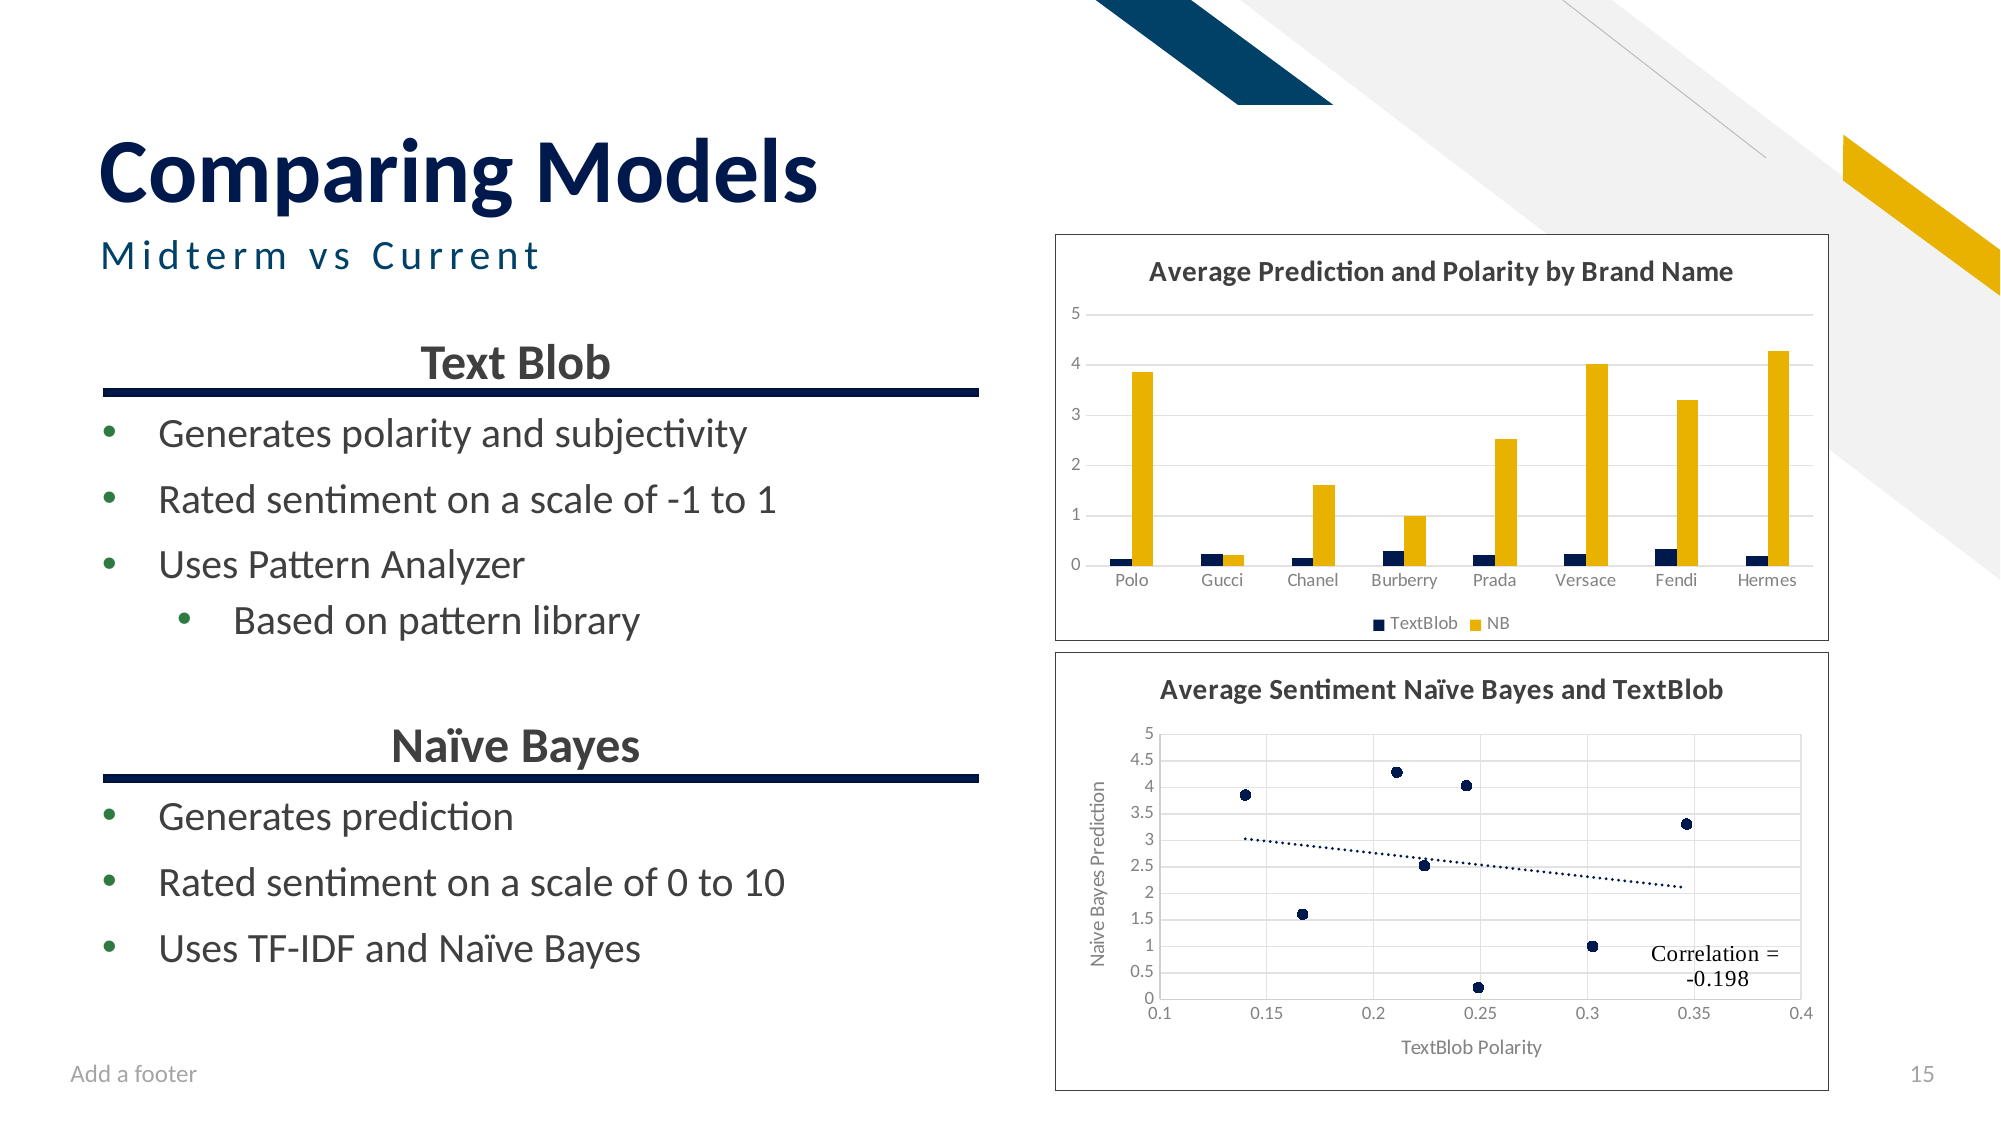

# Comparing Models

Midterm vs Current

### Chart: Average Prediction and Polarity by Brand Name

| Category | TextBlob | NB |
|---|---|---|
| Polo | 0.13996952861952866 | 3.8557689 |
| Gucci | 0.2489502124418791 | 0.2197125 |
| Chanel | 0.16684507575757562 | 1.605691 |
| Burberry | 0.3024035353535351 | 1.0 |
| Prada | 0.22369243025493005 | 2.521739 |
| Versace | 0.24341061207311193 | 4.032258 |
| Fendi | 0.3464539562289567 | 3.308411 |
| Hermes | 0.2108956649831651 | 4.286624 |
Text Blob
Generates polarity and subjectivity
Rated sentiment on a scale of -1 to 1
Uses Pattern Analyzer
Based on pattern library

Naïve Bayes
Generates prediction
Rated sentiment on a scale of 0 to 10
Uses TF-IDF and Naïve Bayes

### Chart: Average Sentiment Naïve Bayes and TextBlob

| Category |  |
|---|---|
Add a footer
15